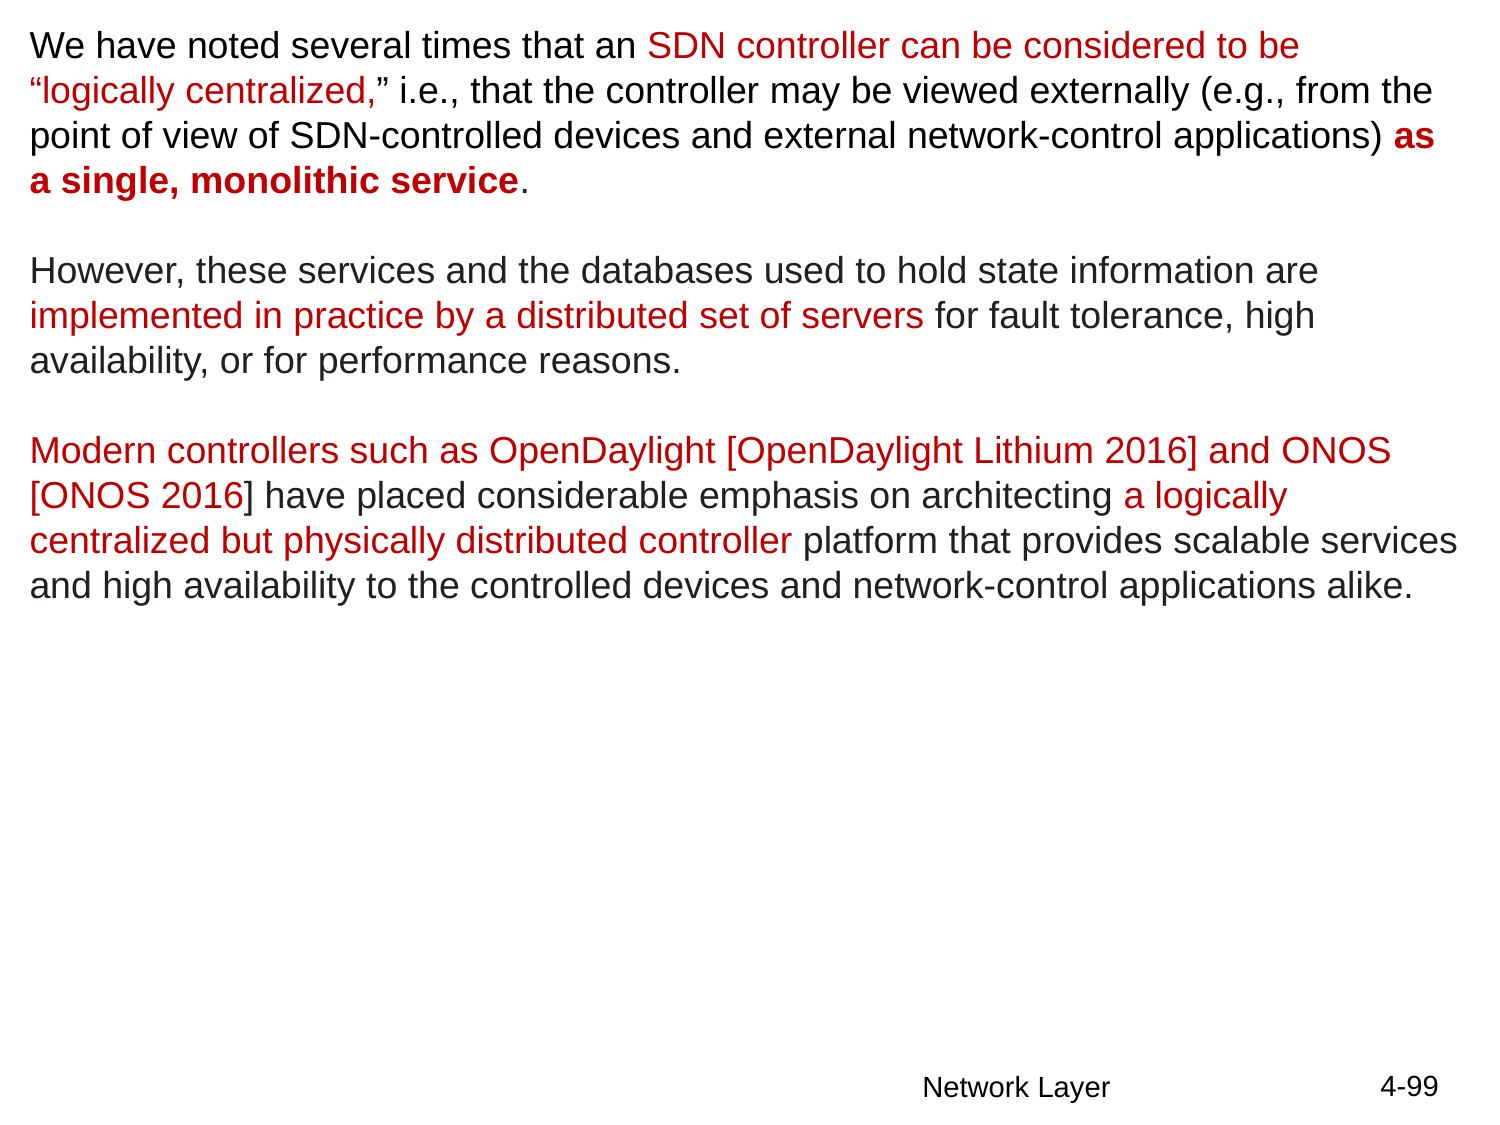

We have noted several times that an SDN controller can be considered to be
“logically centralized,” i.e., that the controller may be viewed externally (e.g., from the
point of view of SDN-controlled devices and external network-control applications) as a single, monolithic service.

However, these services and the databases used to hold state information are implemented in practice by a distributed set of servers for fault tolerance, high availability, or for performance reasons.

Modern controllers such as OpenDaylight [OpenDaylight Lithium 2016] and ONOS [ONOS 2016] have placed considerable emphasis on architecting a logically centralized but physically distributed controller platform that provides scalable services and high availability to the controlled devices and network-control applications alike.
4-99
Network Layer